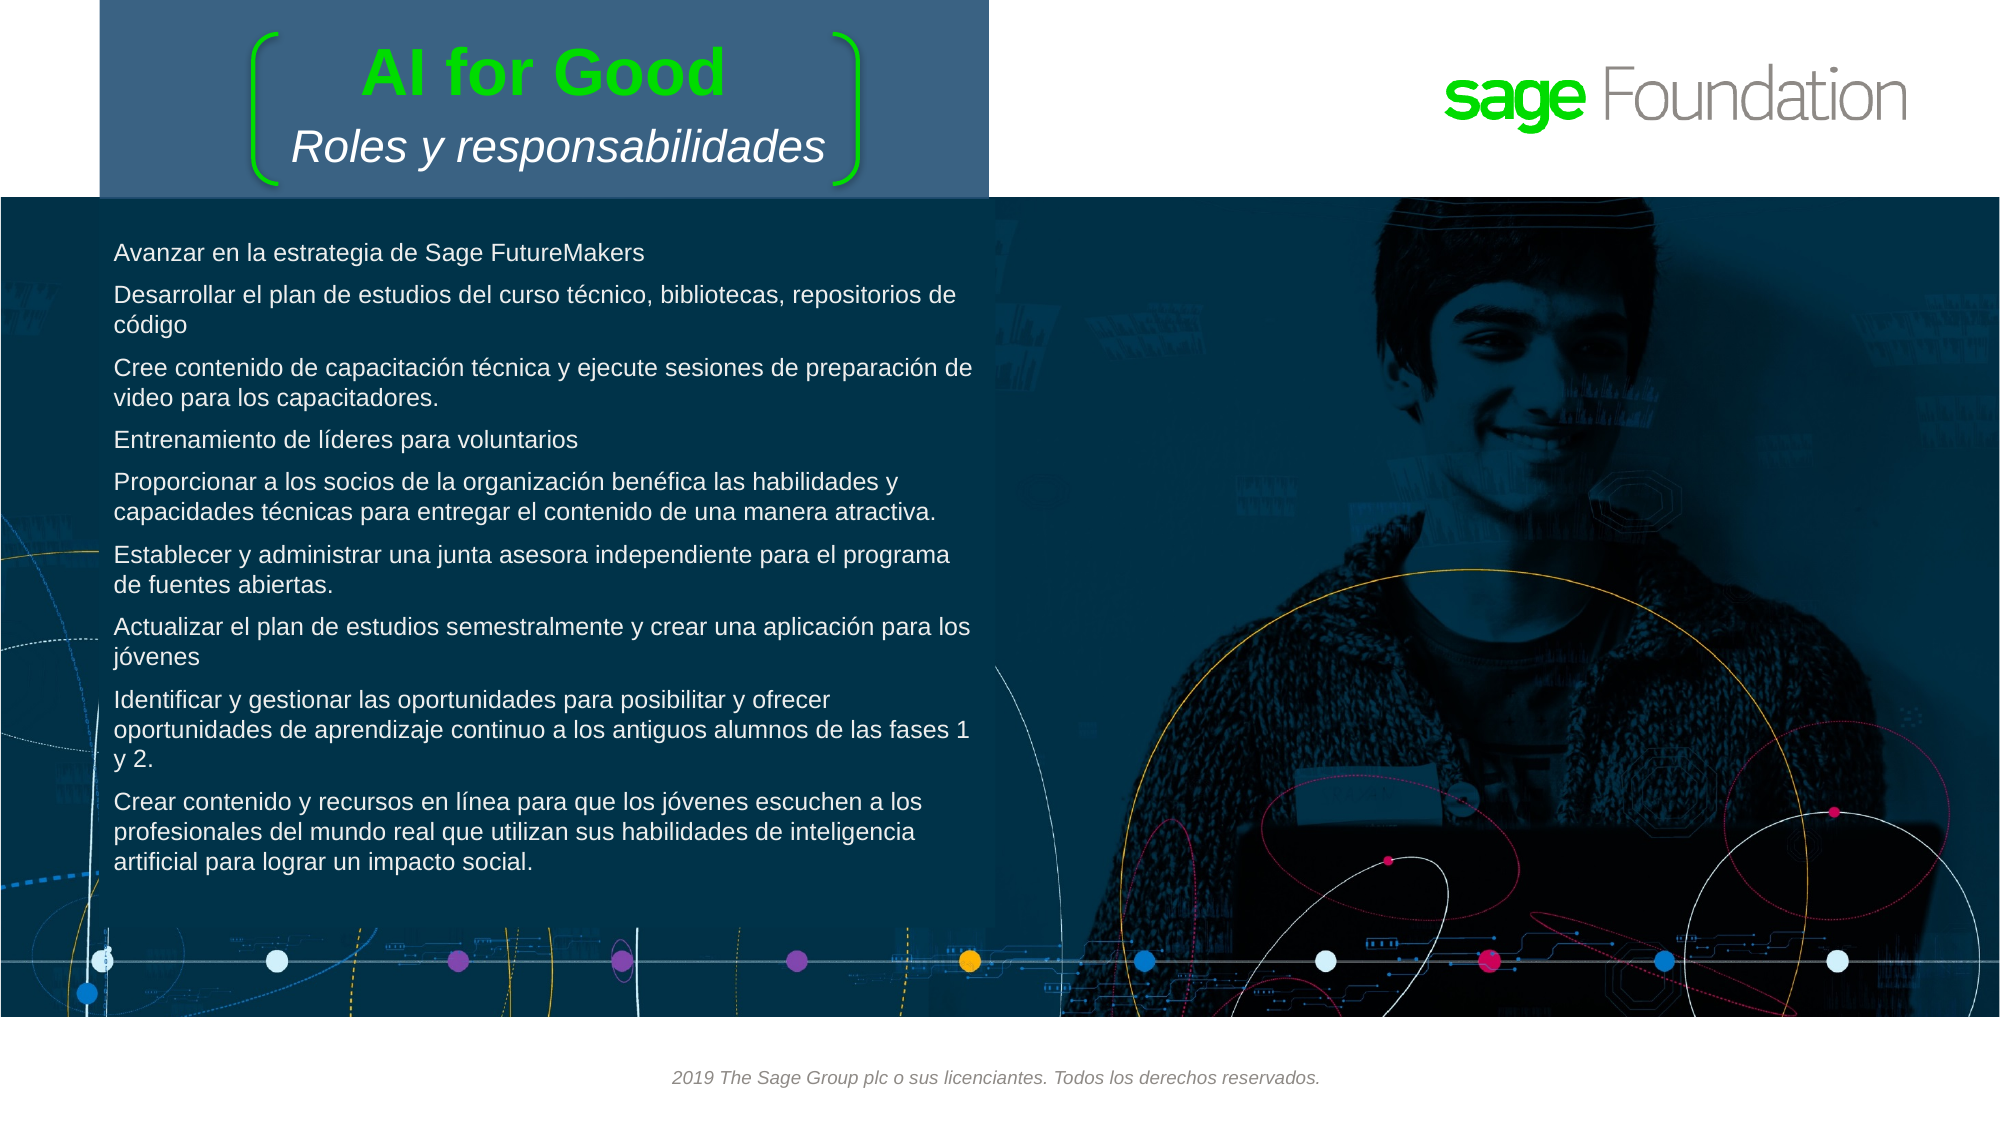

# AI for Good

Roles y responsabilidades

Avanzar en la estrategia de Sage FutureMakers
Desarrollar el plan de estudios del curso técnico, bibliotecas, repositorios de código
Cree contenido de capacitación técnica y ejecute sesiones de preparación de video para los capacitadores.
Entrenamiento de líderes para voluntarios
Proporcionar a los socios de la organización benéfica las habilidades y capacidades técnicas para entregar el contenido de una manera atractiva.
Establecer y administrar una junta asesora independiente para el programa de fuentes abiertas.
Actualizar el plan de estudios semestralmente y crear una aplicación para los jóvenes
Identificar y gestionar las oportunidades para posibilitar y ofrecer oportunidades de aprendizaje continuo a los antiguos alumnos de las fases 1 y 2.
Crear contenido y recursos en línea para que los jóvenes escuchen a los profesionales del mundo real que utilizan sus habilidades de inteligencia artificial para lograr un impacto social.